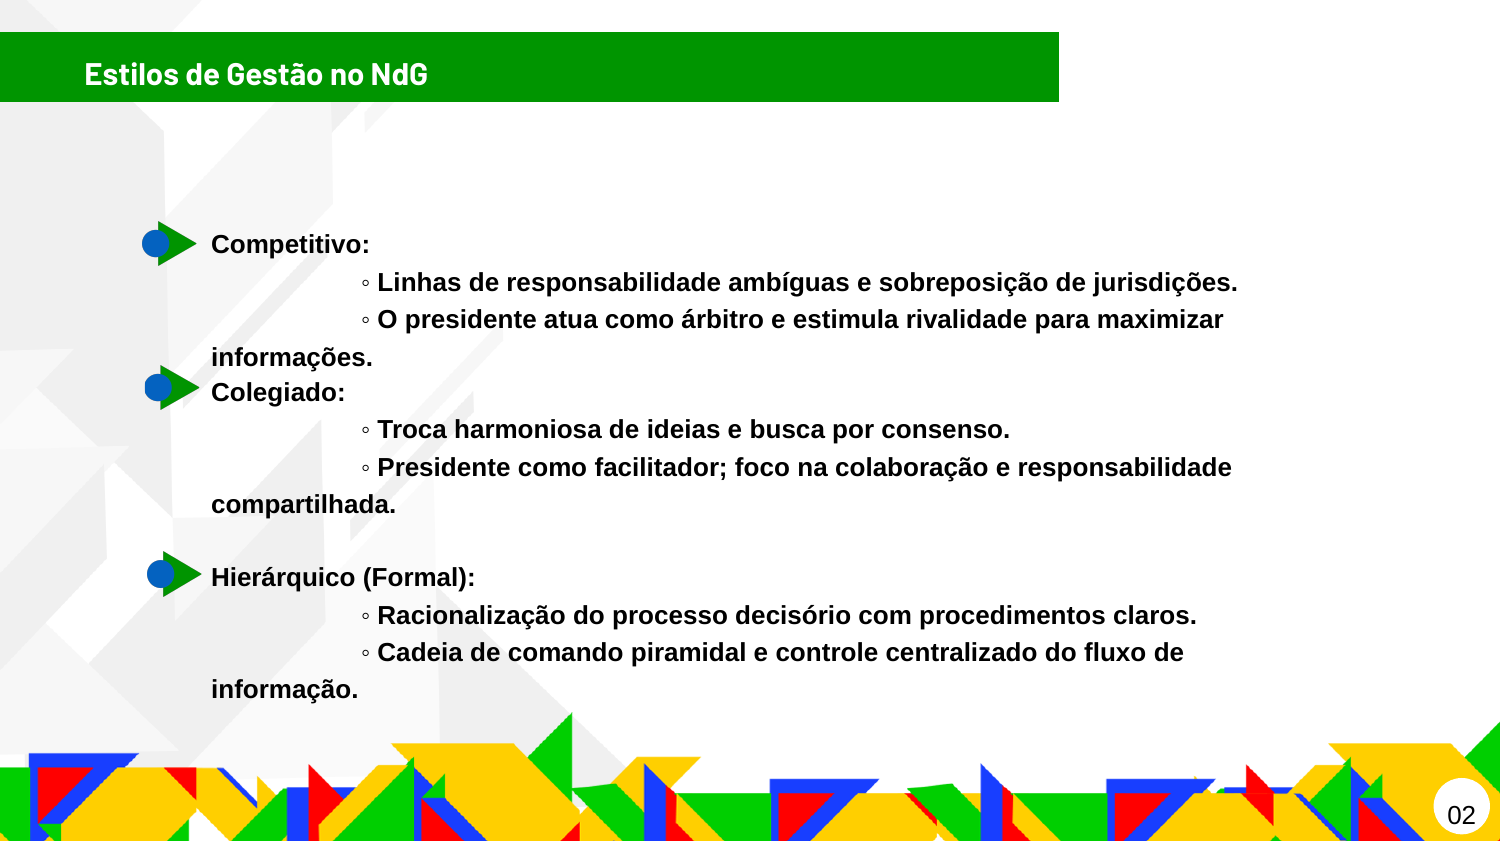

Estilos de Gestão no NdG

Competitivo:
	◦ Linhas de responsabilidade ambíguas e sobreposição de jurisdições.
	◦ O presidente atua como árbitro e estimula rivalidade para maximizar informações.

Colegiado:
	◦ Troca harmoniosa de ideias e busca por consenso.
	◦ Presidente como facilitador; foco na colaboração e responsabilidade compartilhada.

Hierárquico (Formal):
	◦ Racionalização do processo decisório com procedimentos claros.
	◦ Cadeia de comando piramidal e controle centralizado do fluxo de informação.

02